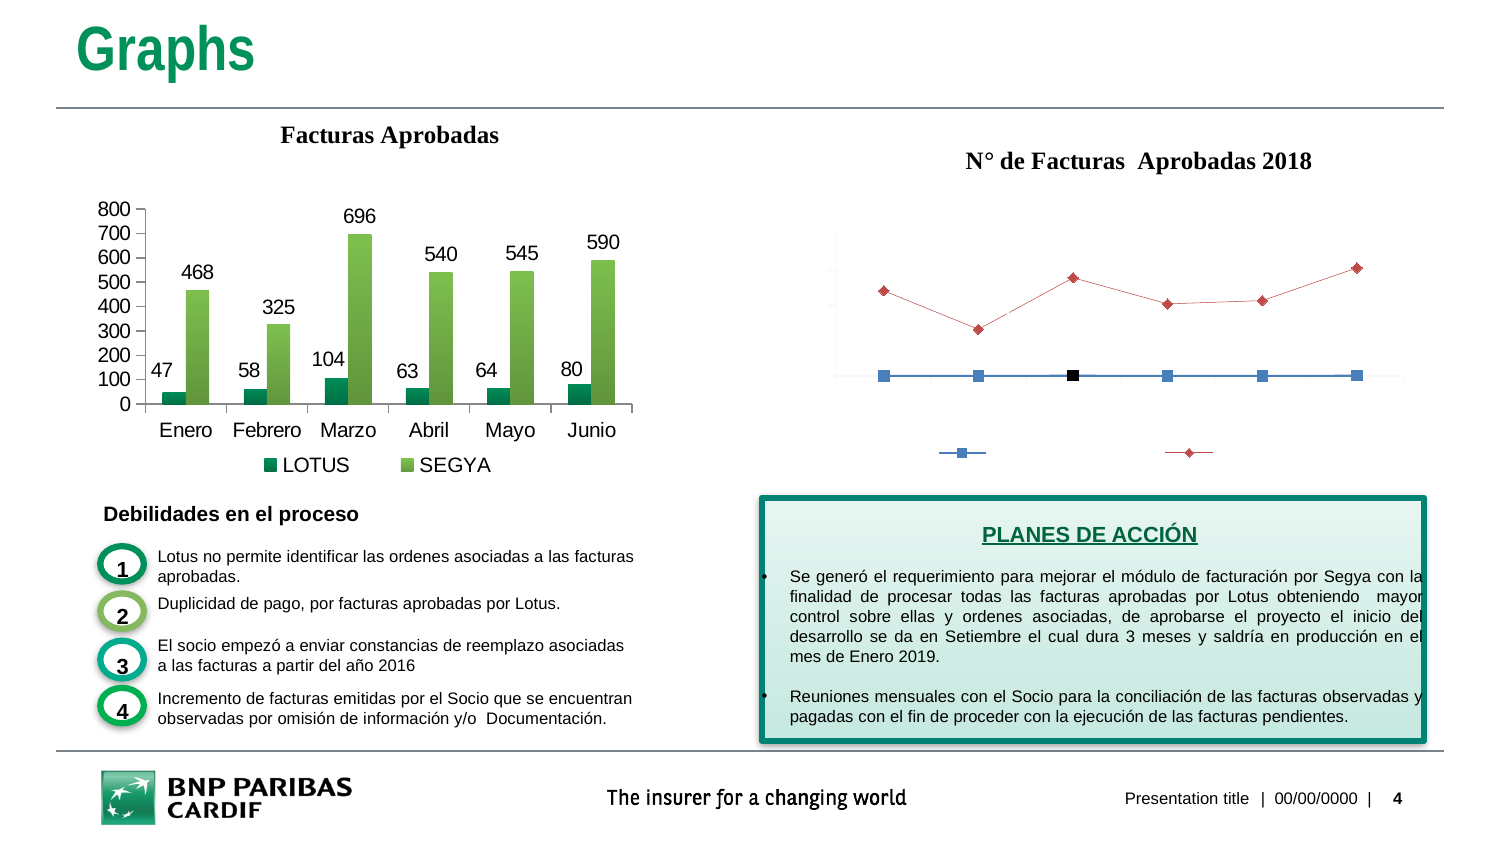

# Graphs

### Chart: LOTUS

| Category | LOTUS | SEGYA |
|---|---|---|
| Enero | 47.0 | 468.0 |
| Febrero | 58.0 | 325.0 |
| Marzo | 104.0 | 696.0 |
| Abril | 63.0 | 540.0 |
| Mayo | 64.0 | 545.0 |
| Junio | 80.0 | 590.0 |

### Chart

| Category | Cantidad Facturas | Total en Soles |
|---|---|---|
| Enero | 515.0 | 481557.32999999967 |
| Febrero | 383.0 | 263456.55000000016 |
| Marzo | 800.0 | 555275.3600000001 |
| Abril | 603.0 | 406981.84000000026 |
| Mayo | 609.0 | 425533.27999999997 |
| Junio | 670.0 | 610838.37 |
Debilidades en el proceso

Lotus no permite identificar las ordenes asociadas a las facturas
aprobadas.
1

Duplicidad de pago, por facturas aprobadas por Lotus.

2
El socio empezó a enviar constancias de reemplazo asociadas
a las facturas a partir del año 2016

3

Incremento de facturas emitidas por el Socio que se encuentran
observadas por omisión de información y/o  Documentación.

4

PLANES DE ACCIÓN

Se generó el requerimiento para mejorar el módulo de facturación por Segya con la finalidad de procesar todas las facturas aprobadas por Lotus obteniendo  mayor control sobre ellas y ordenes asociadas, de aprobarse el proyecto el inicio del desarrollo se da en Setiembre el cual dura 3 meses y saldría en producción en el mes de Enero 2019.

Reuniones mensuales con el Socio para la conciliación de las facturas observadas y pagadas con el fin de proceder con la ejecución de las facturas pendientes.

Presentation title
|  00/00/0000  |
4